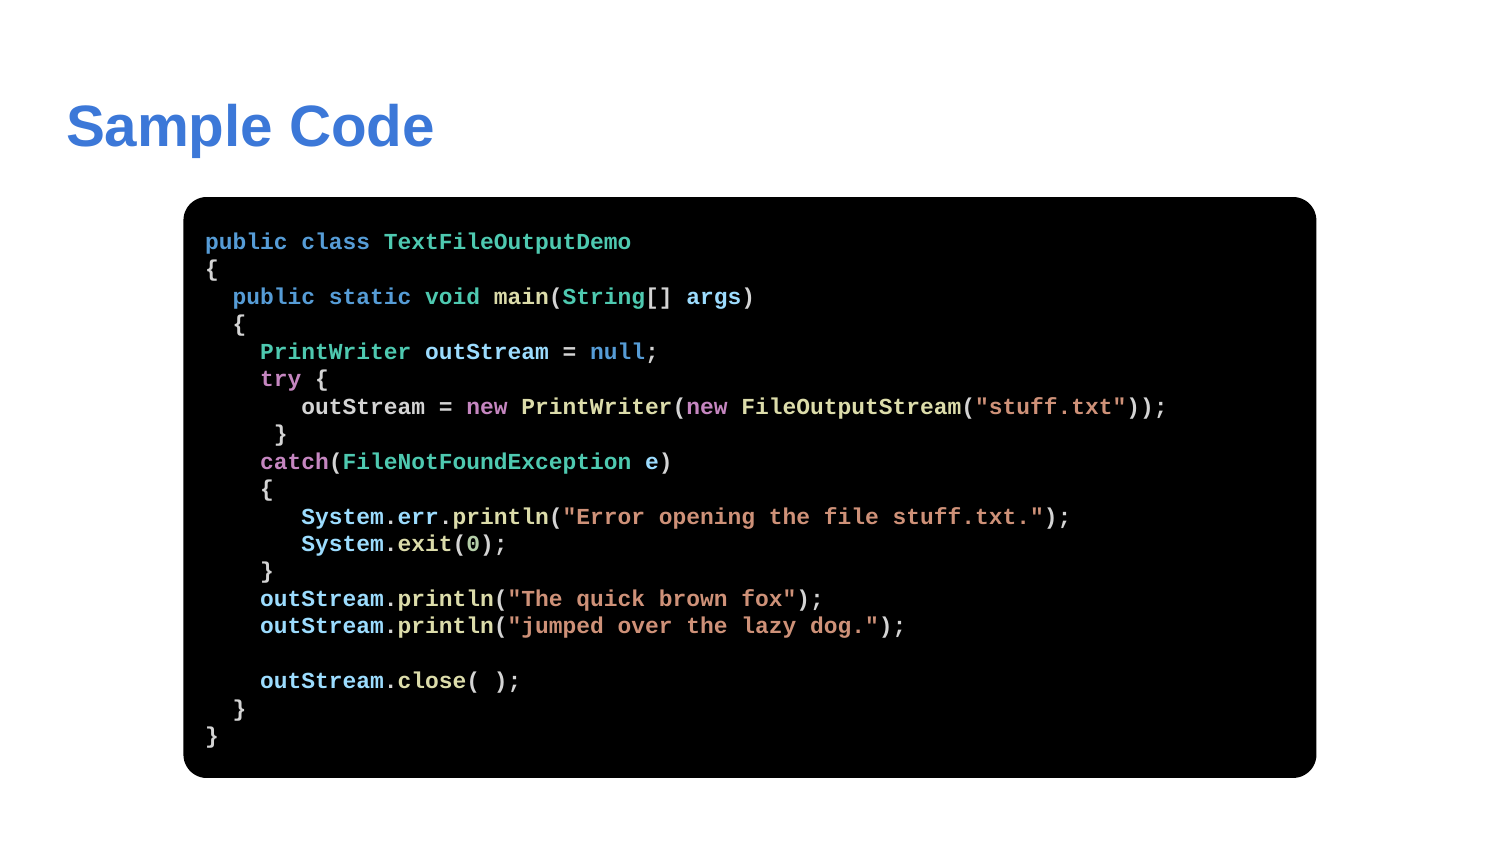

# Sample Code

public class TextFileOutputDemo
{
  public static void main(String[] args)
  {
    PrintWriter outStream = null;
    try {
       outStream = new PrintWriter(new FileOutputStream("stuff.txt"));
     }
    catch(FileNotFoundException e)
    {
       System.err.println("Error opening the file stuff.txt.");
       System.exit(0);
    }
    outStream.println("The quick brown fox");
    outStream.println("jumped over the lazy dog.");

    outStream.close( );
  }
}